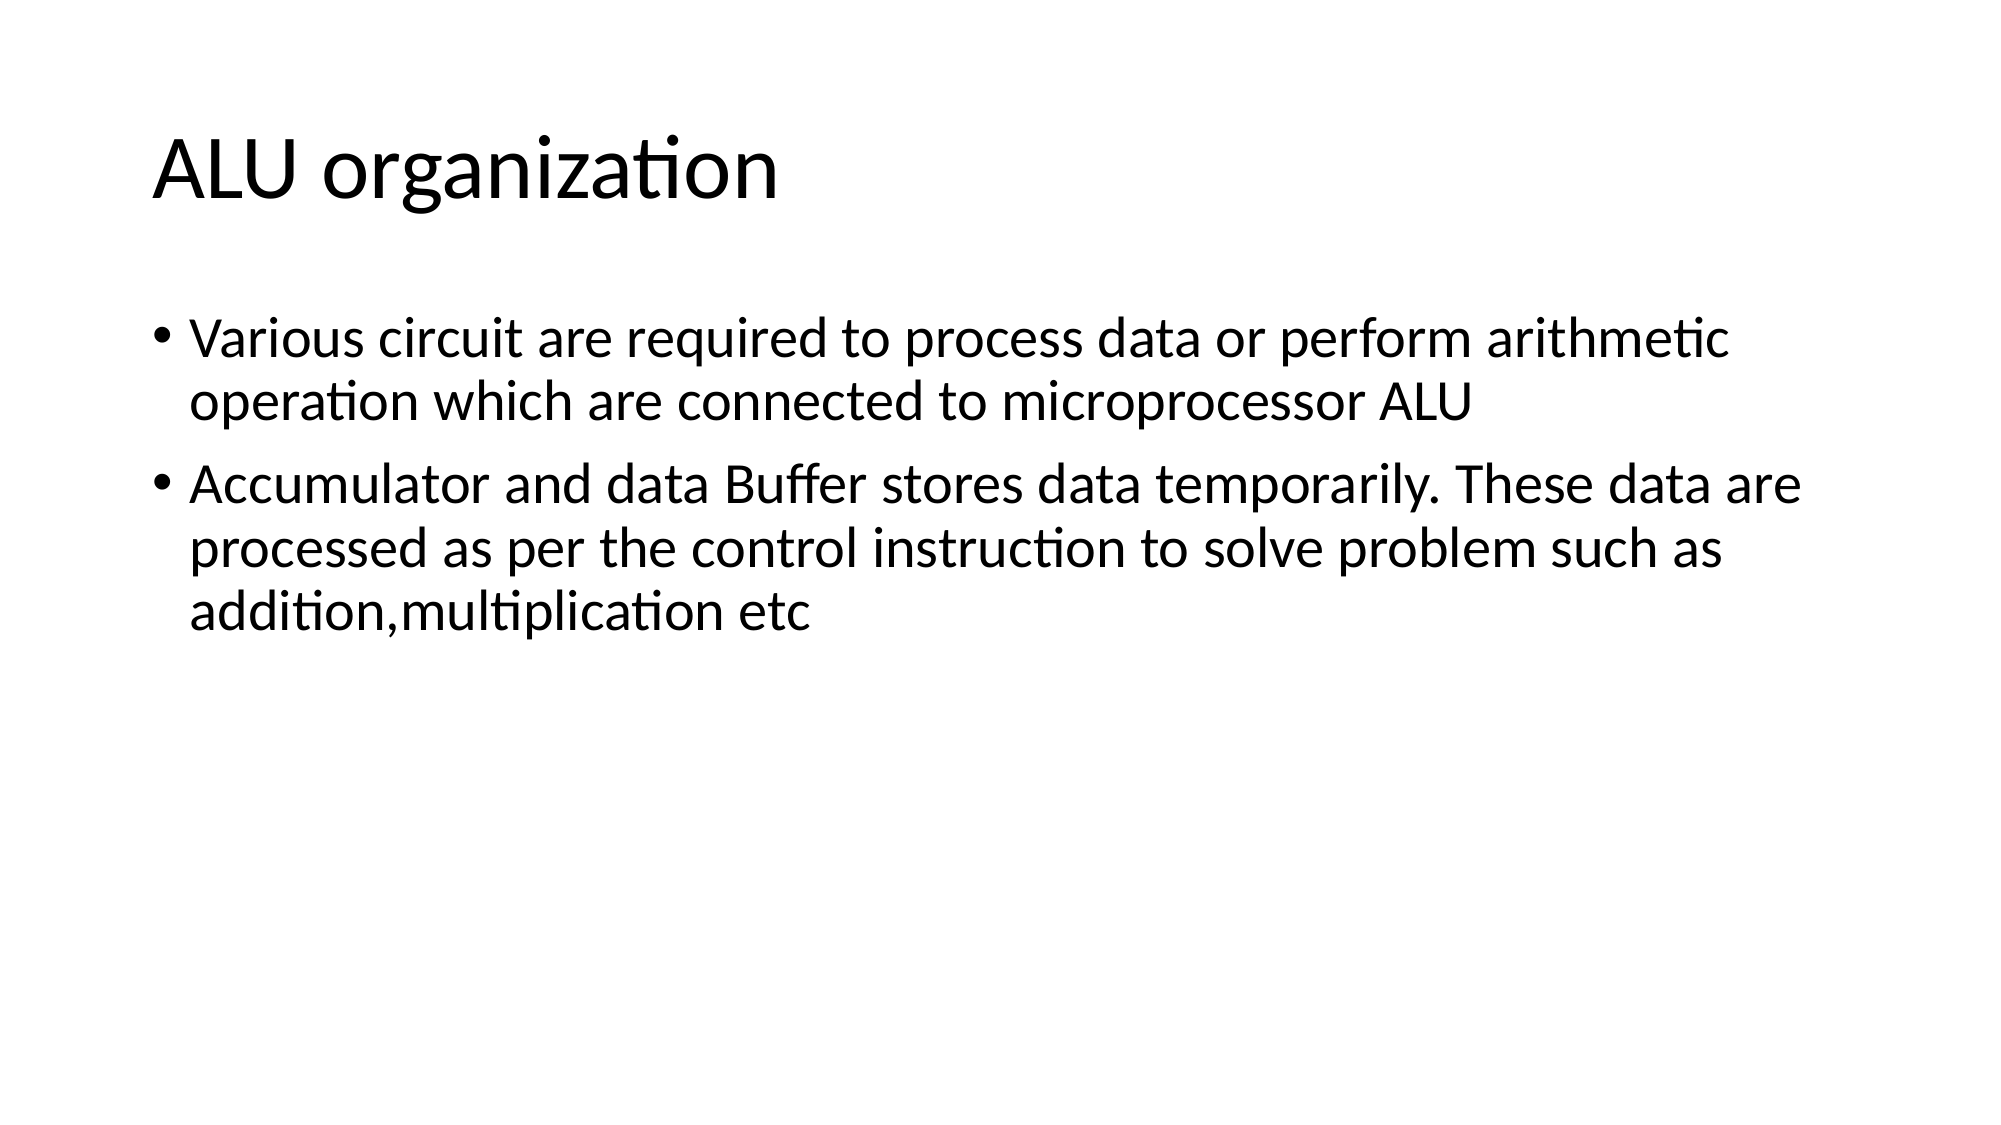

# ALU organization
Various circuit are required to process data or perform arithmetic operation which are connected to microprocessor ALU
Accumulator and data Buffer stores data temporarily. These data are processed as per the control instruction to solve problem such as addition,multiplication etc